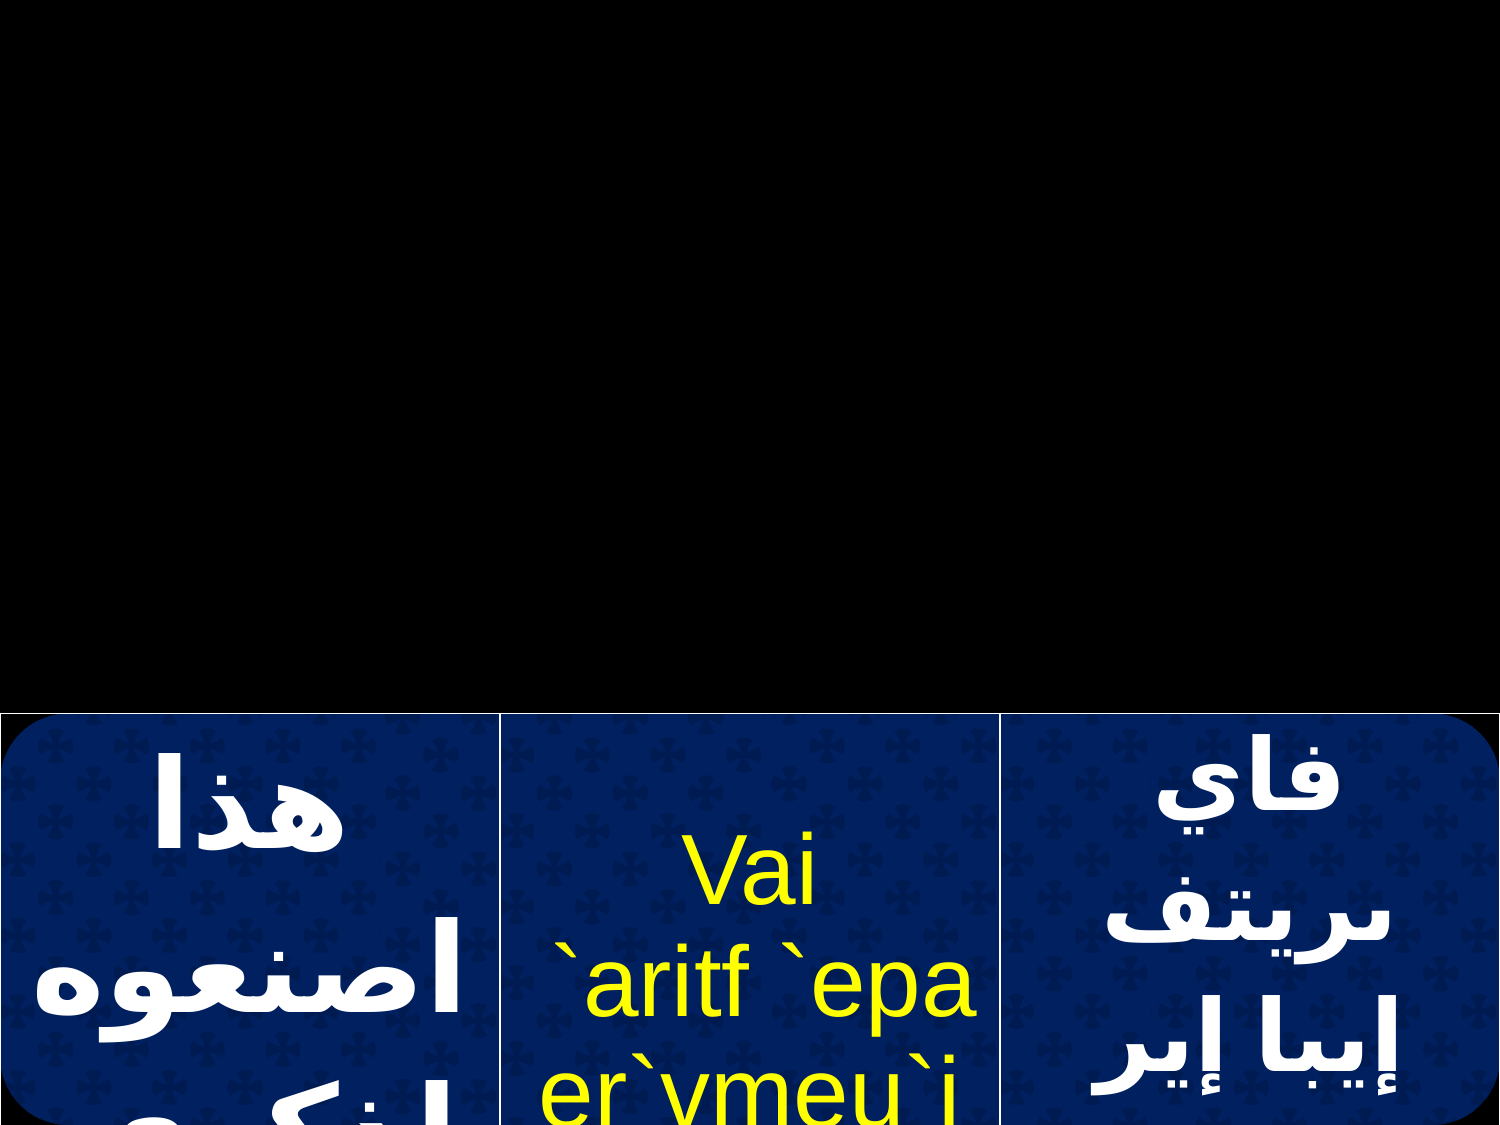

| هذا اصنعوه لذكري | Vai `aritf `epa er`vmeu`i | فاي ىريتف إيبا إير إفميفئي |
| --- | --- | --- |